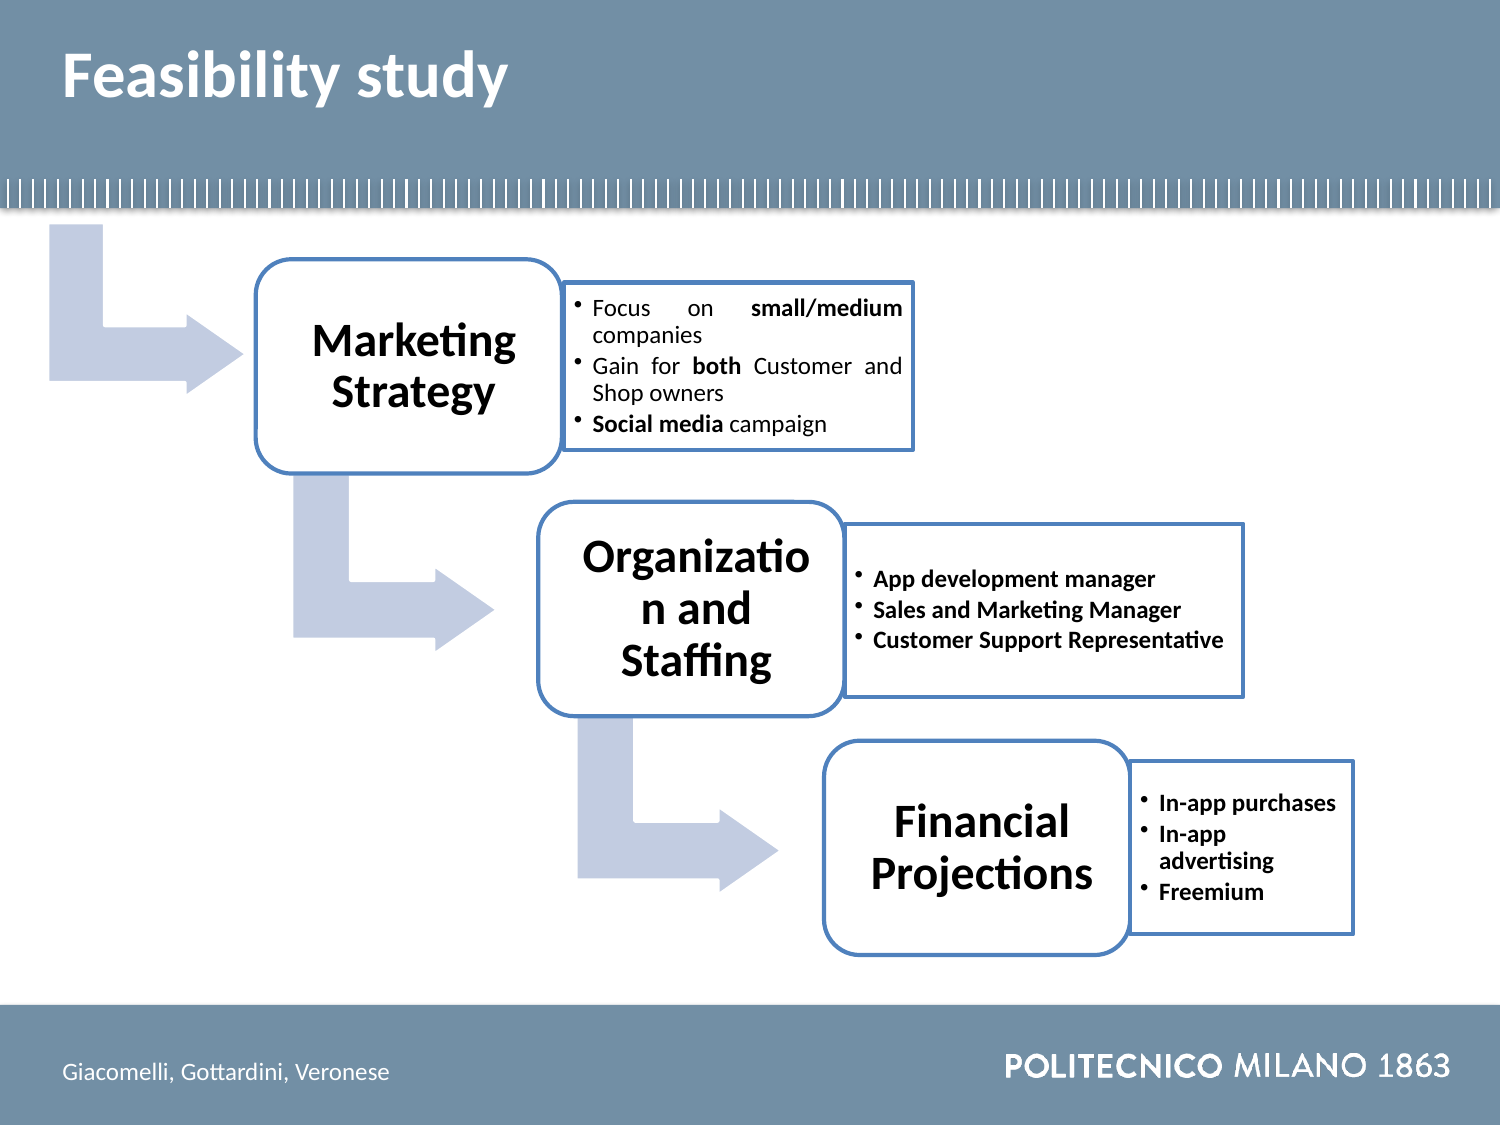

# Feasibility study

Marketing Strategy
Focus on small/medium companies
Gain for both Customer and Shop owners
Social media campaign
Organization and Staffing
App development manager
Sales and Marketing Manager
Customer Support Representative
Financial Projections
In-app purchases
In-app advertising
Freemium
Giacomelli, Gottardini, Veronese